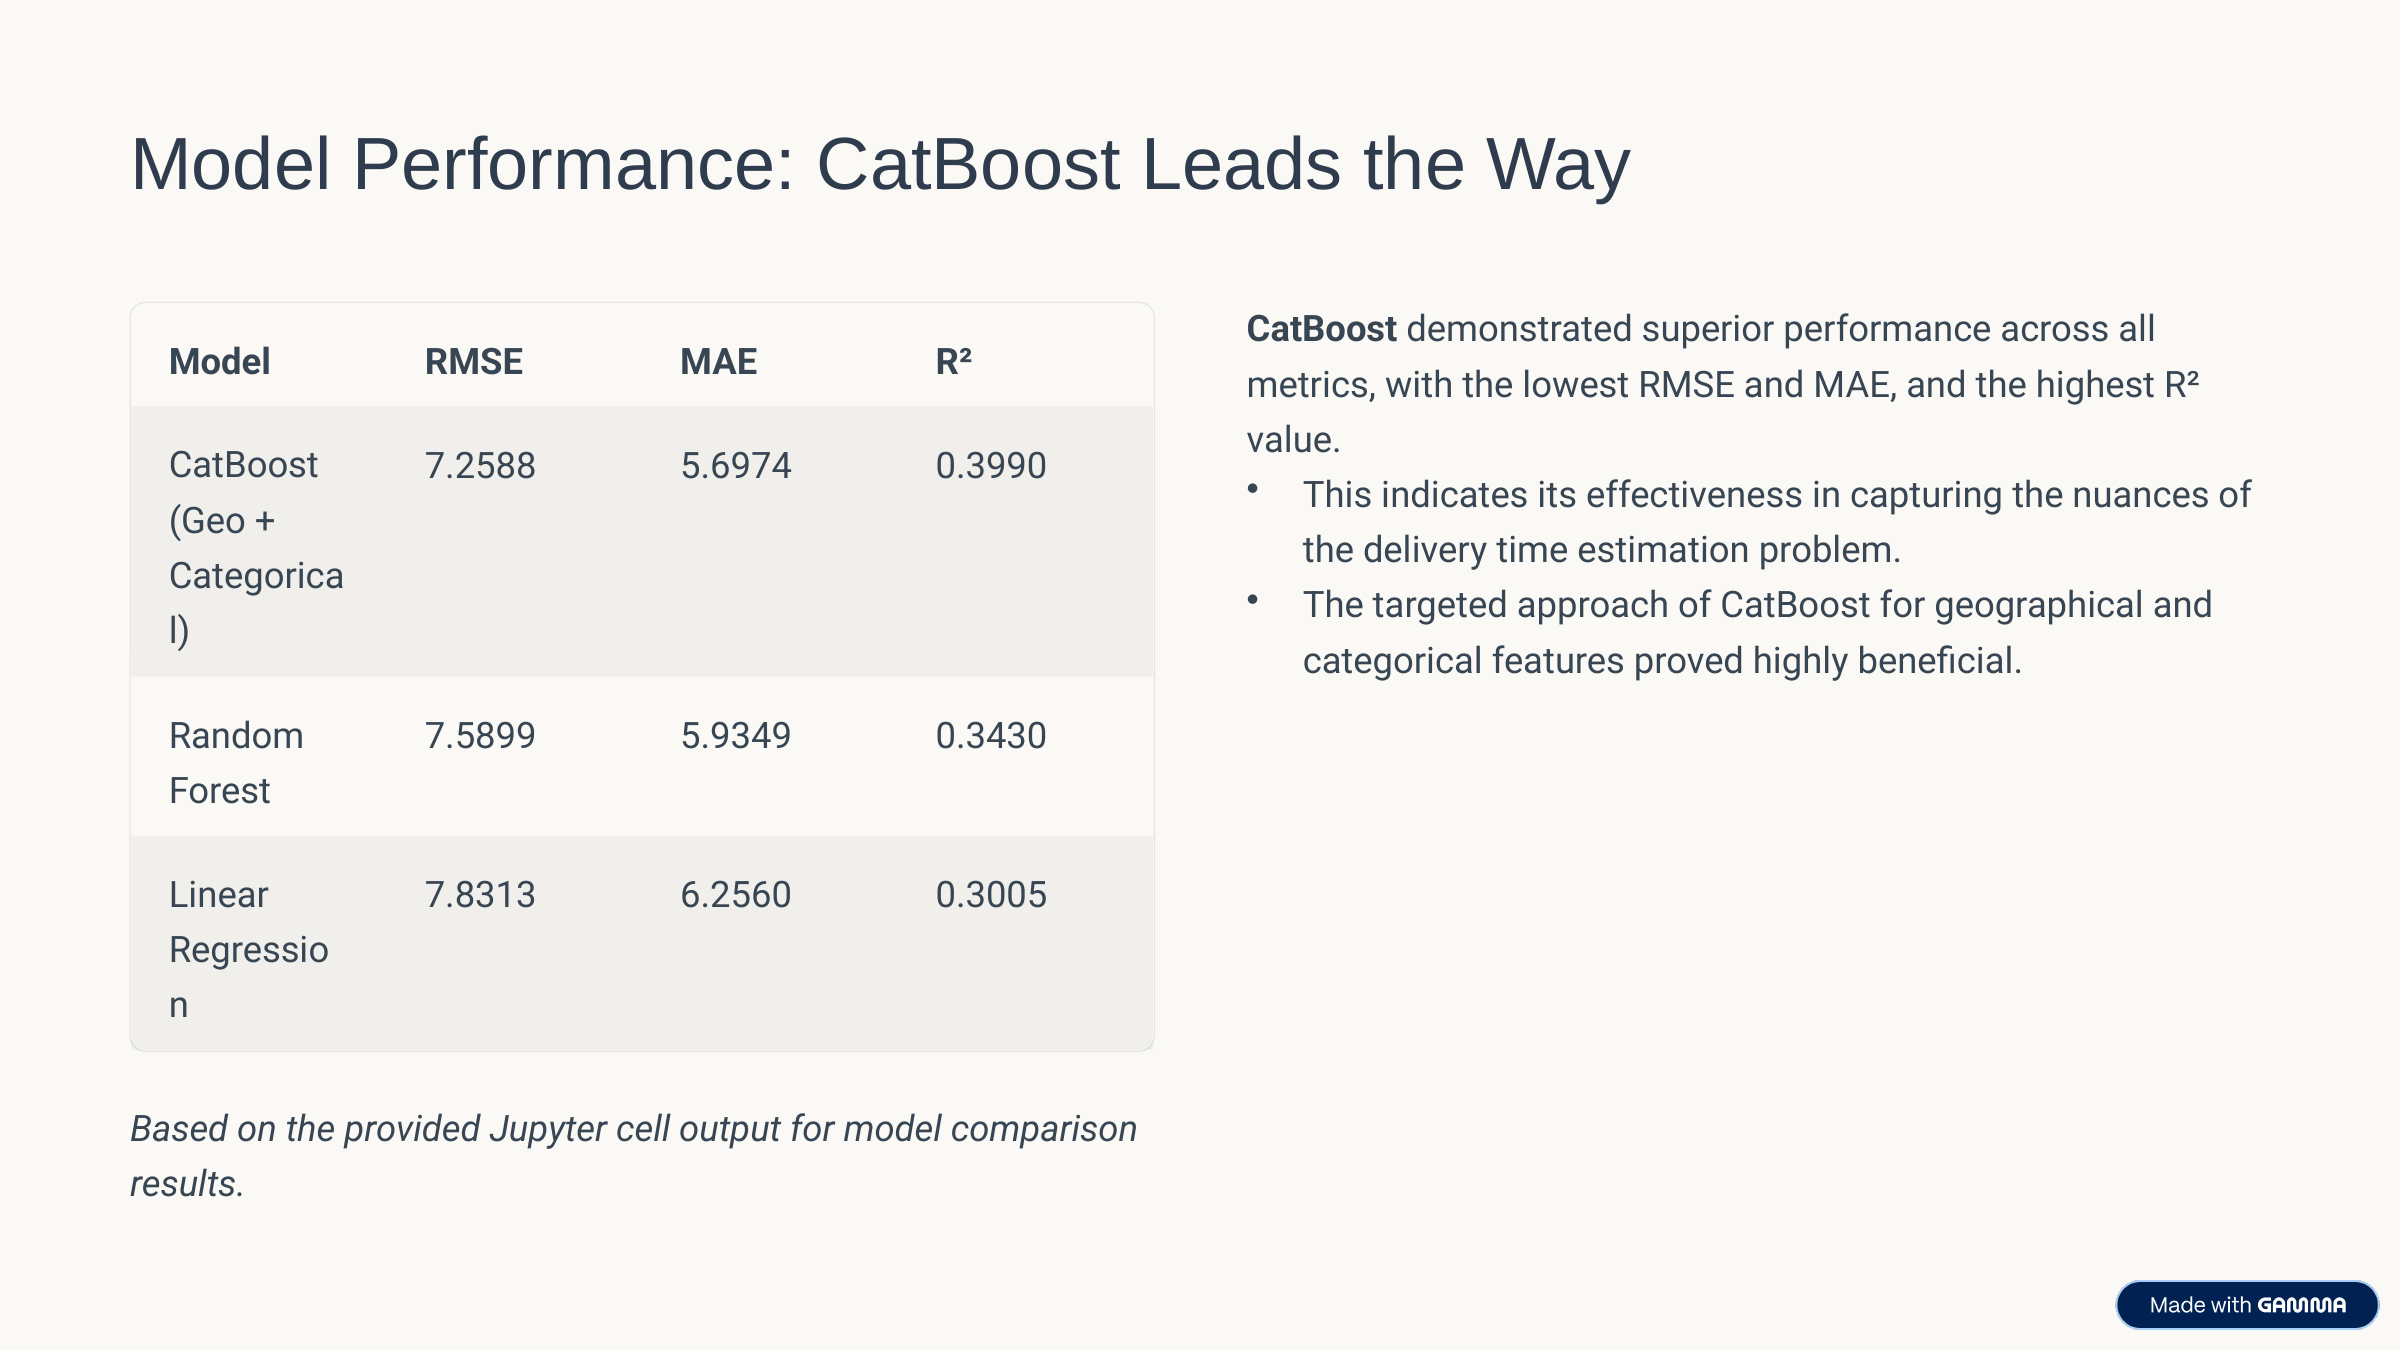

Model Performance: CatBoost Leads the Way
CatBoost demonstrated superior performance across all metrics, with the lowest RMSE and MAE, and the highest R² value.
This indicates its effectiveness in capturing the nuances of the delivery time estimation problem.
The targeted approach of CatBoost for geographical and categorical features proved highly beneficial.

Model
RMSE
MAE
R²

CatBoost (Geo + Categorical)
7.2588
5.6974
0.3990

Random Forest
7.5899
5.9349
0.3430

Linear Regression
7.8313
6.2560
0.3005
Based on the provided Jupyter cell output for model comparison results.